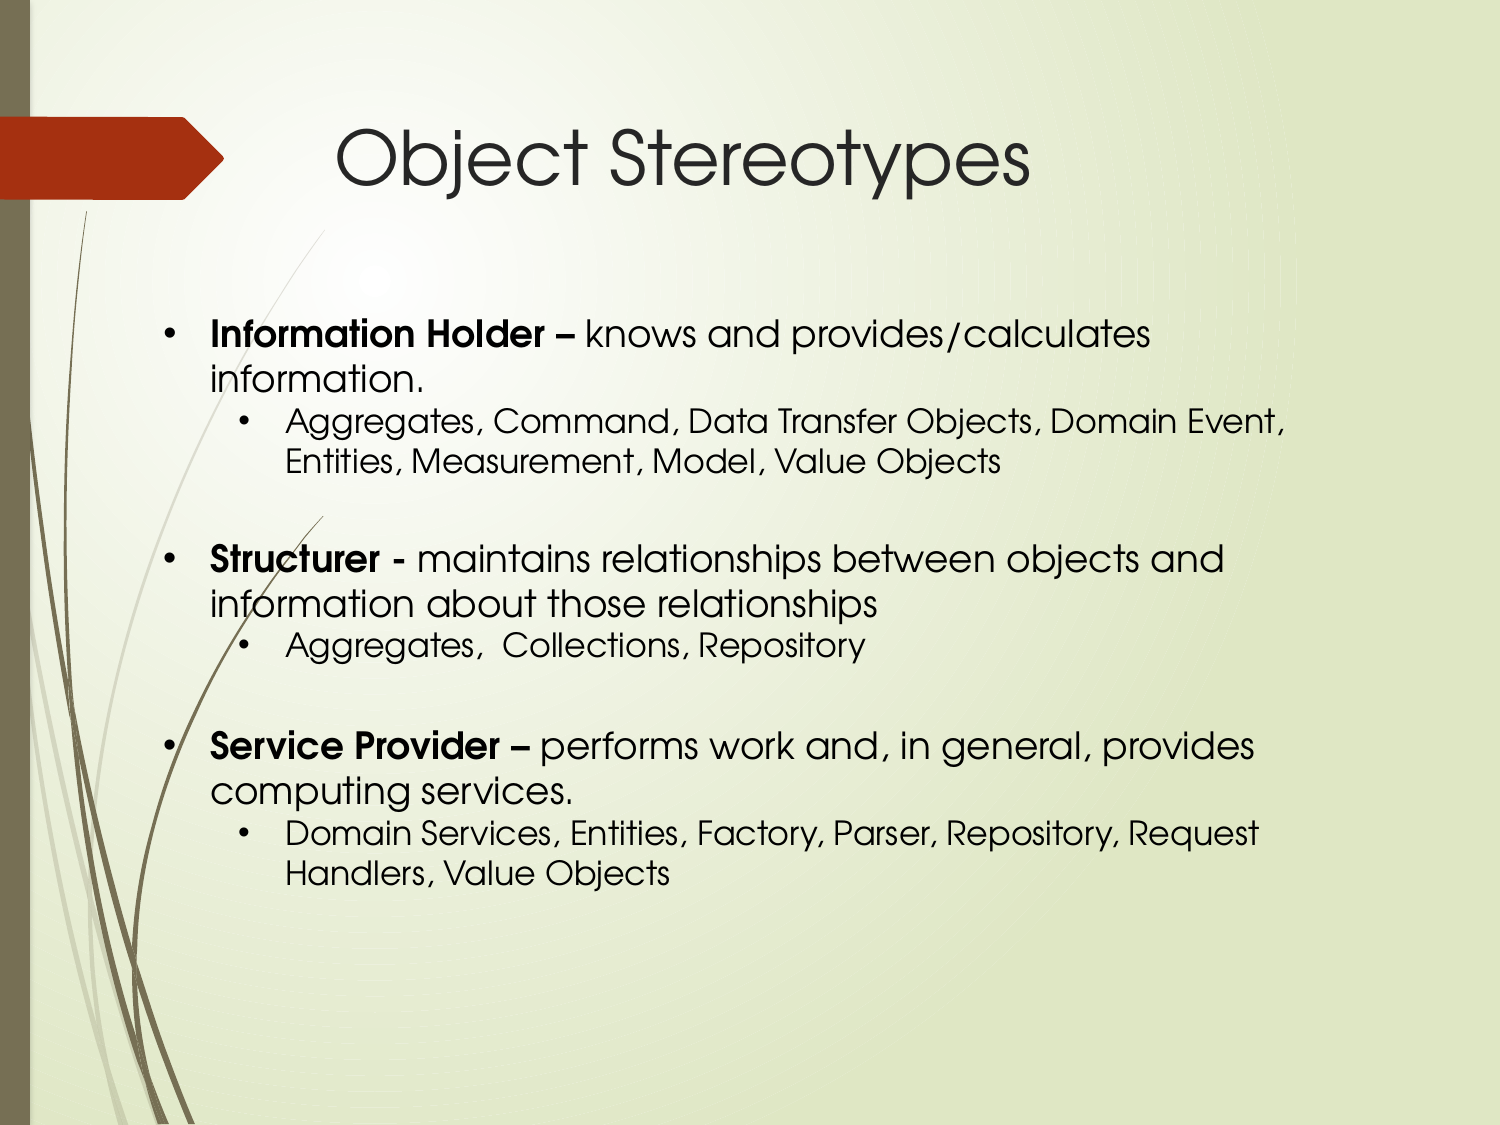

# Object Stereotypes
Information Holder – knows and provides/calculates information.
Aggregates, Command, Data Transfer Objects, Domain Event, Entities, Measurement, Model, Value Objects
Structurer - maintains relationships between objects and information about those relationships
Aggregates,  Collections, Repository
Service Provider – performs work and, in general, provides computing services.
Domain Services, Entities, Factory, Parser, Repository, Request Handlers, Value Objects